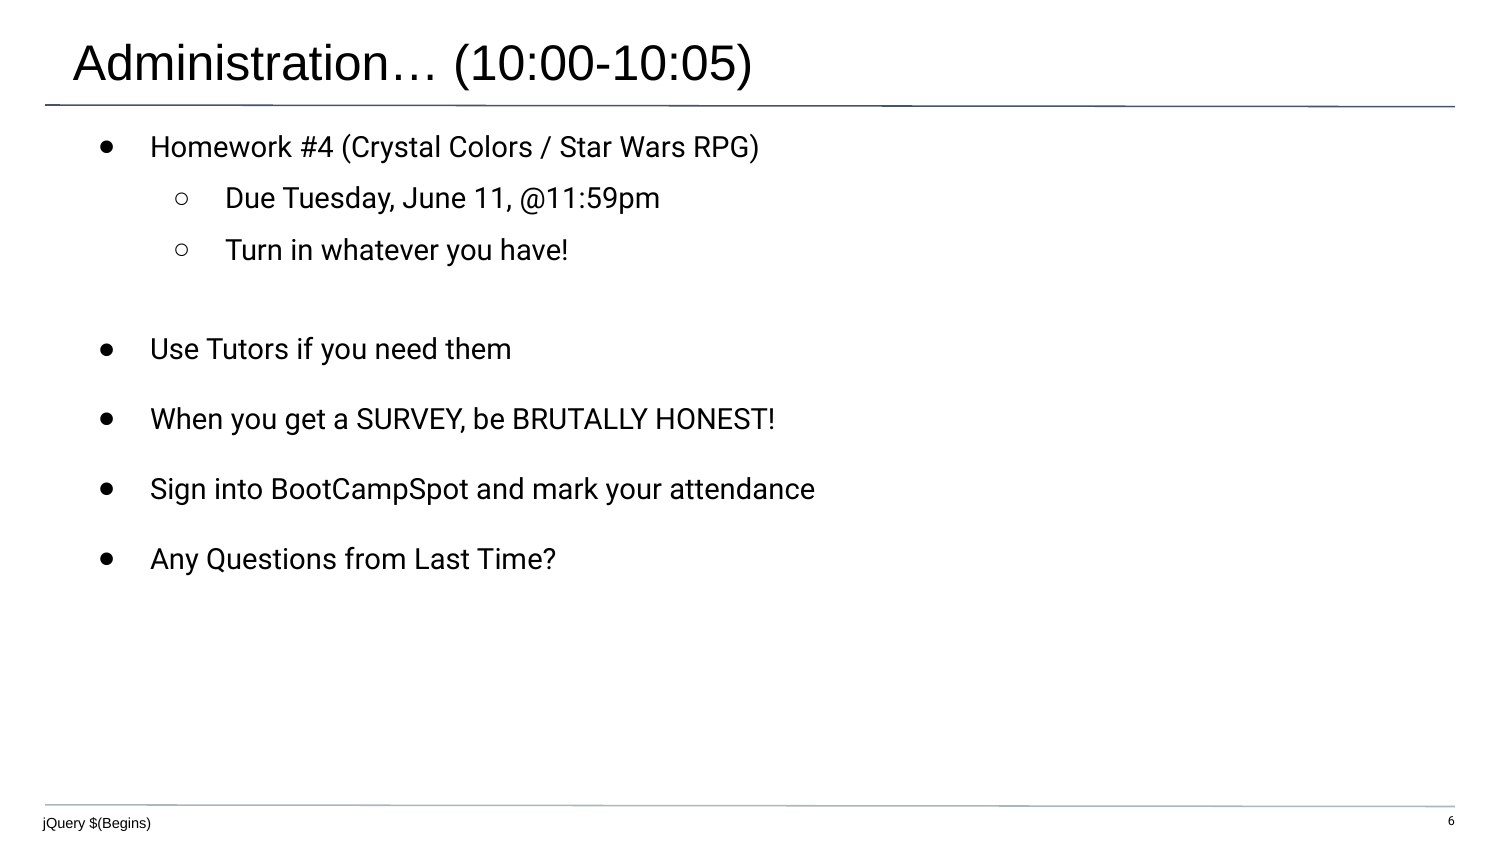

# Administration… (10:00-10:05)
Homework #4 (Crystal Colors / Star Wars RPG)
Due Tuesday, June 11, @11:59pm
Turn in whatever you have!

Use Tutors if you need them

When you get a SURVEY, be BRUTALLY HONEST!

Sign into BootCampSpot and mark your attendance

Any Questions from Last Time?
jQuery $(Begins)